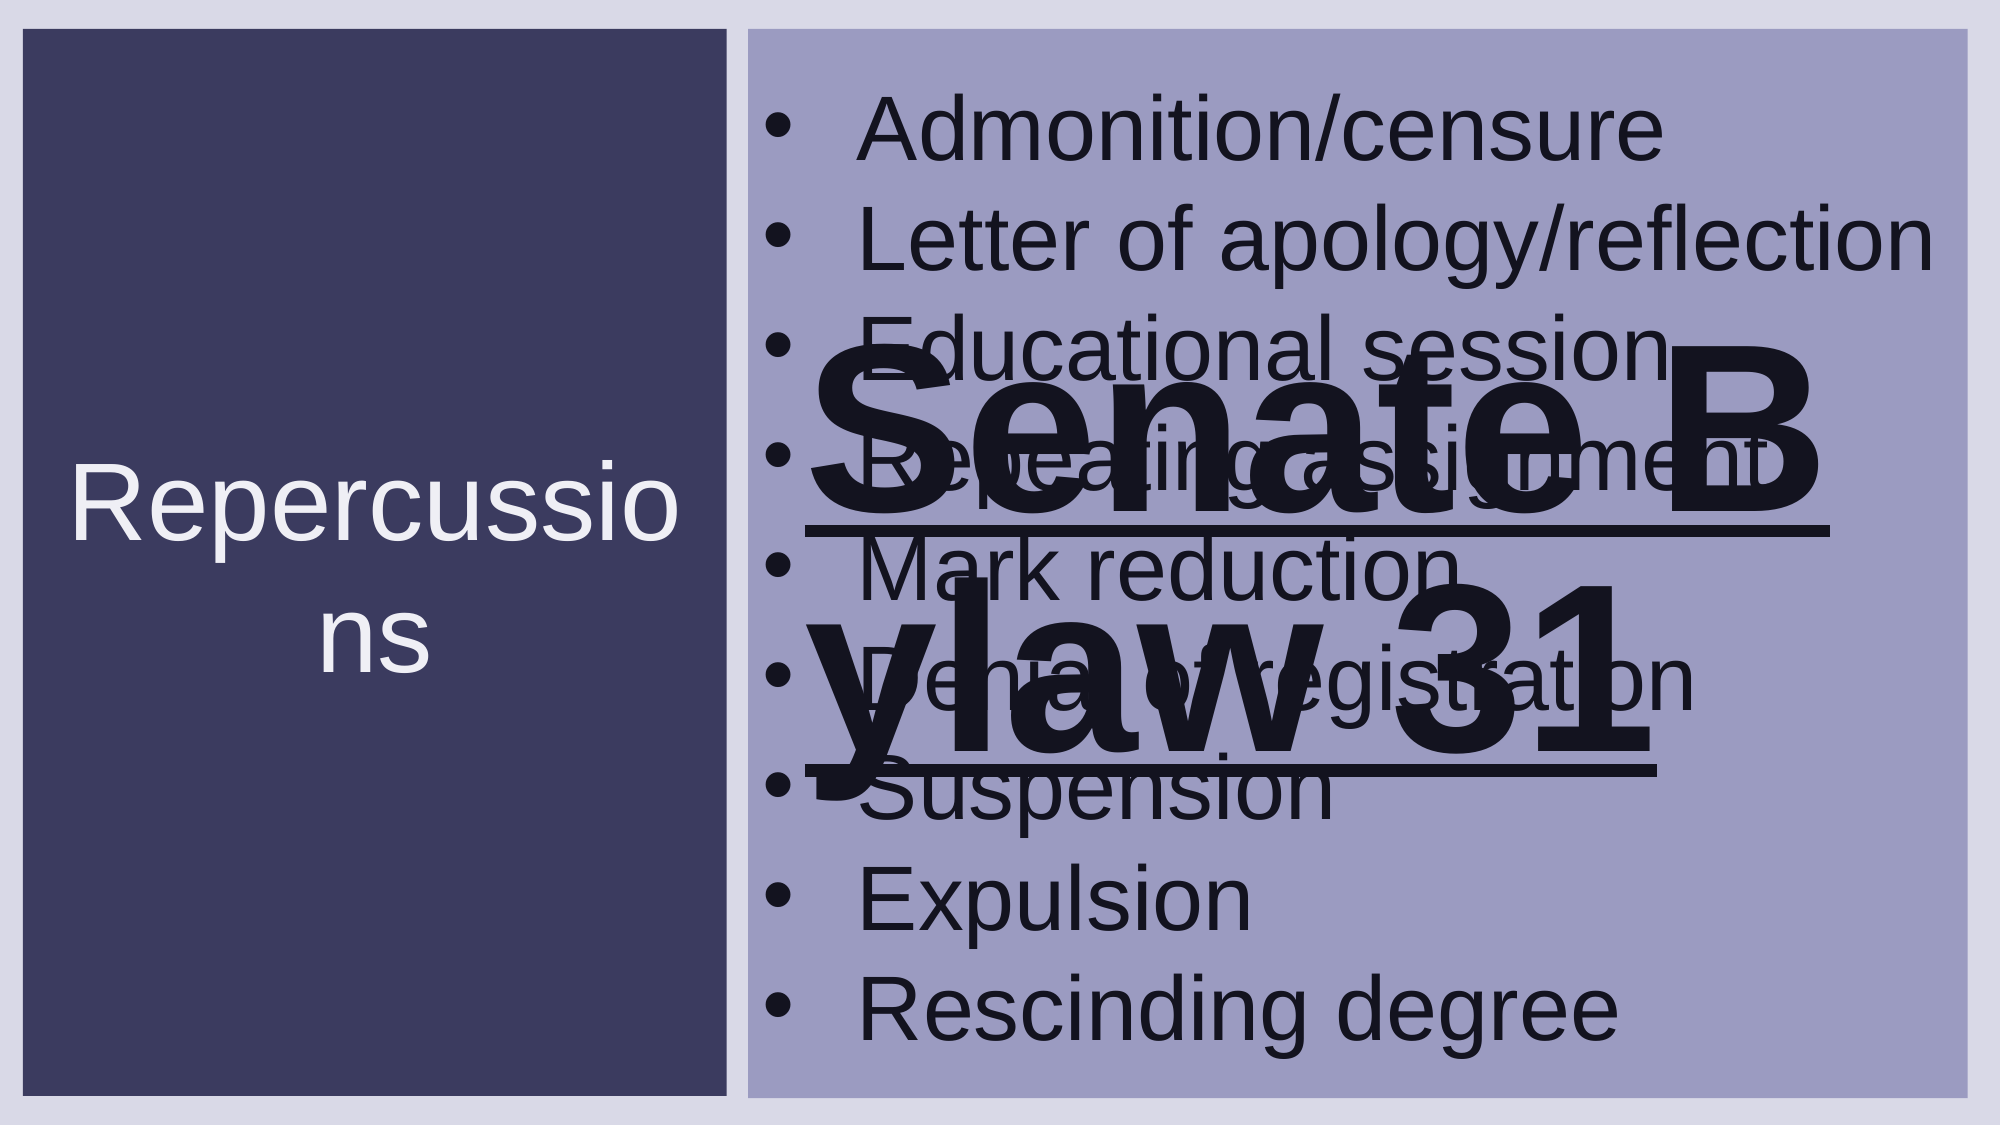

Repercussions
Admonition/censure
Letter of apology/reflection
Educational session
Repeating assignment
Mark reduction
Denial of registration
Suspension
Expulsion
Rescinding degree
Senate Bylaw 31